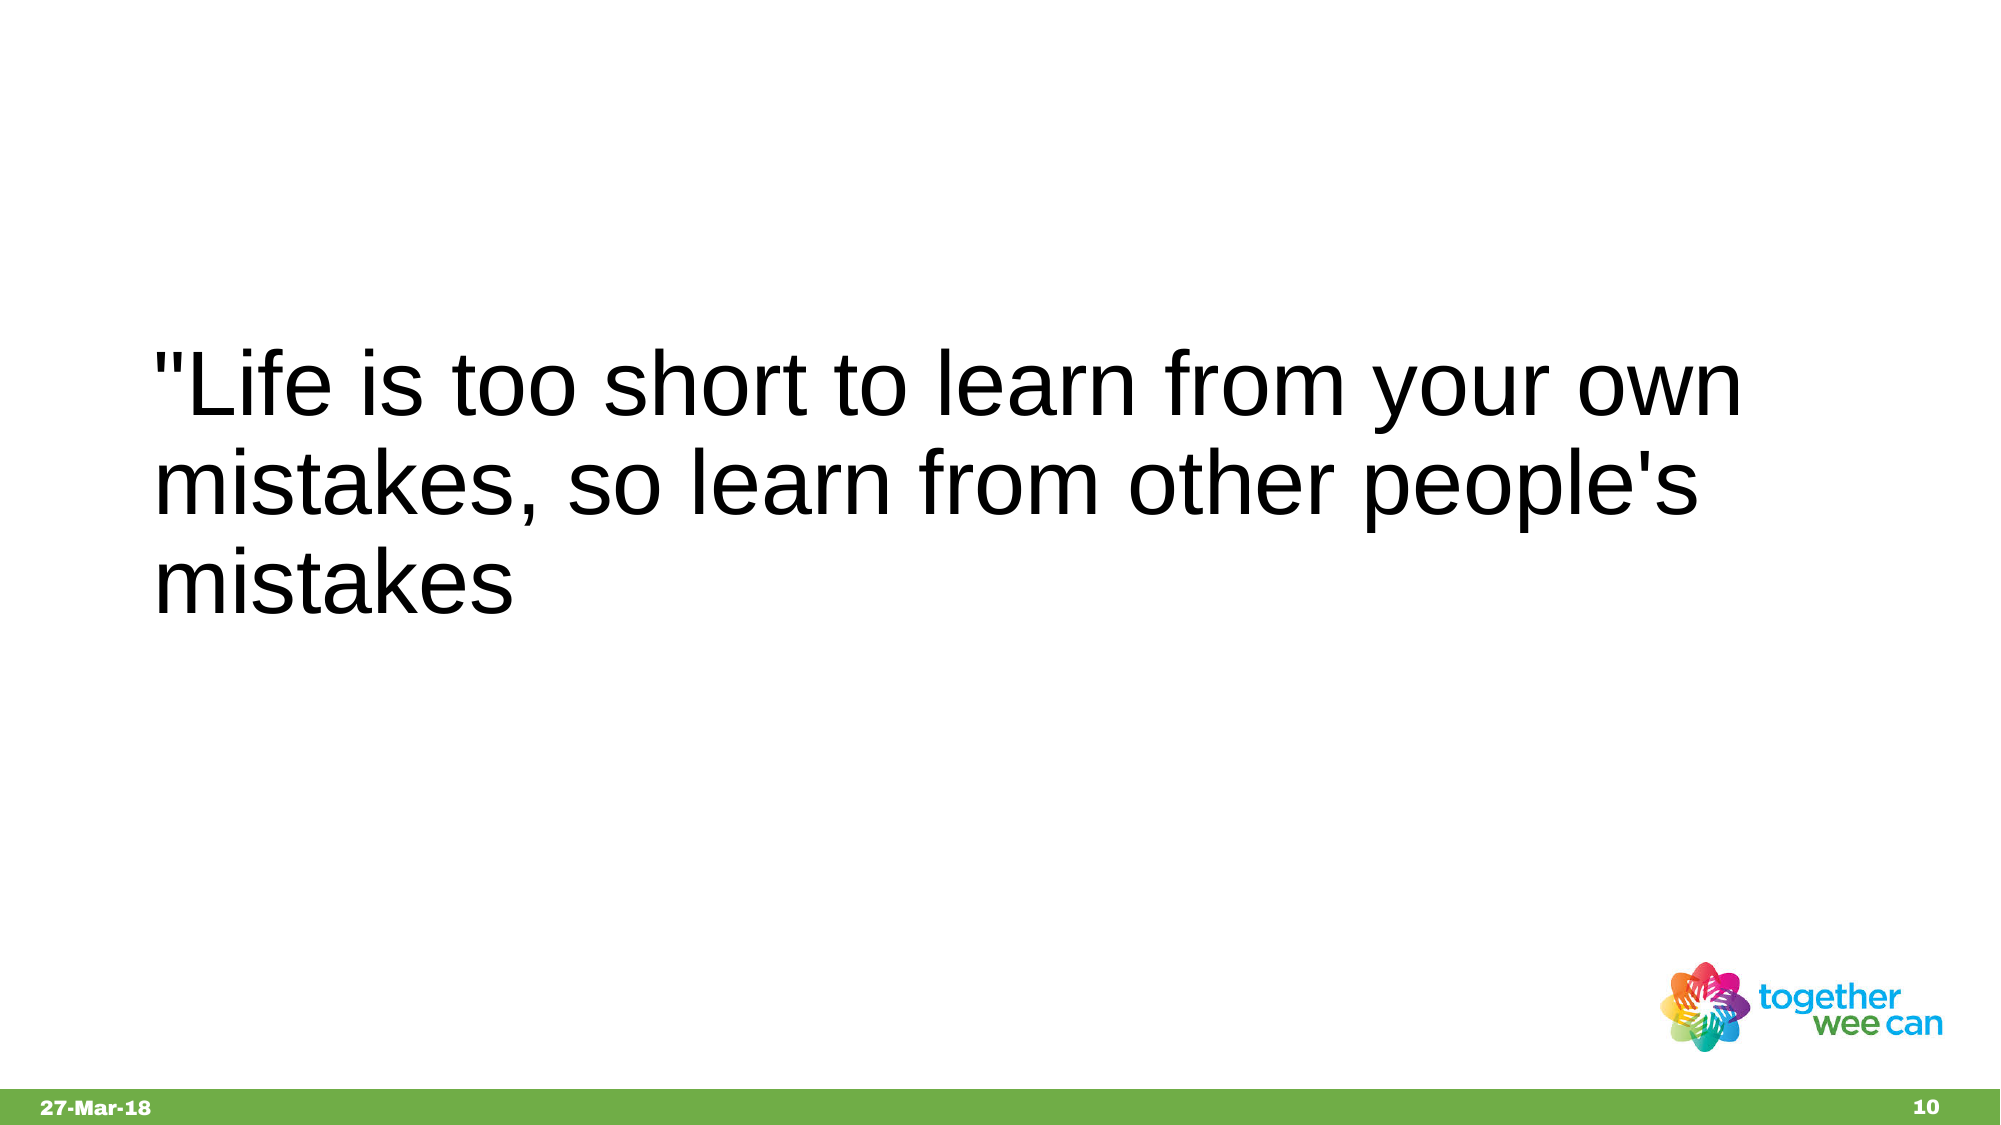

# "Life is too short to learn from your own mistakes, so learn from other people's mistakes
10
27-Mar-18